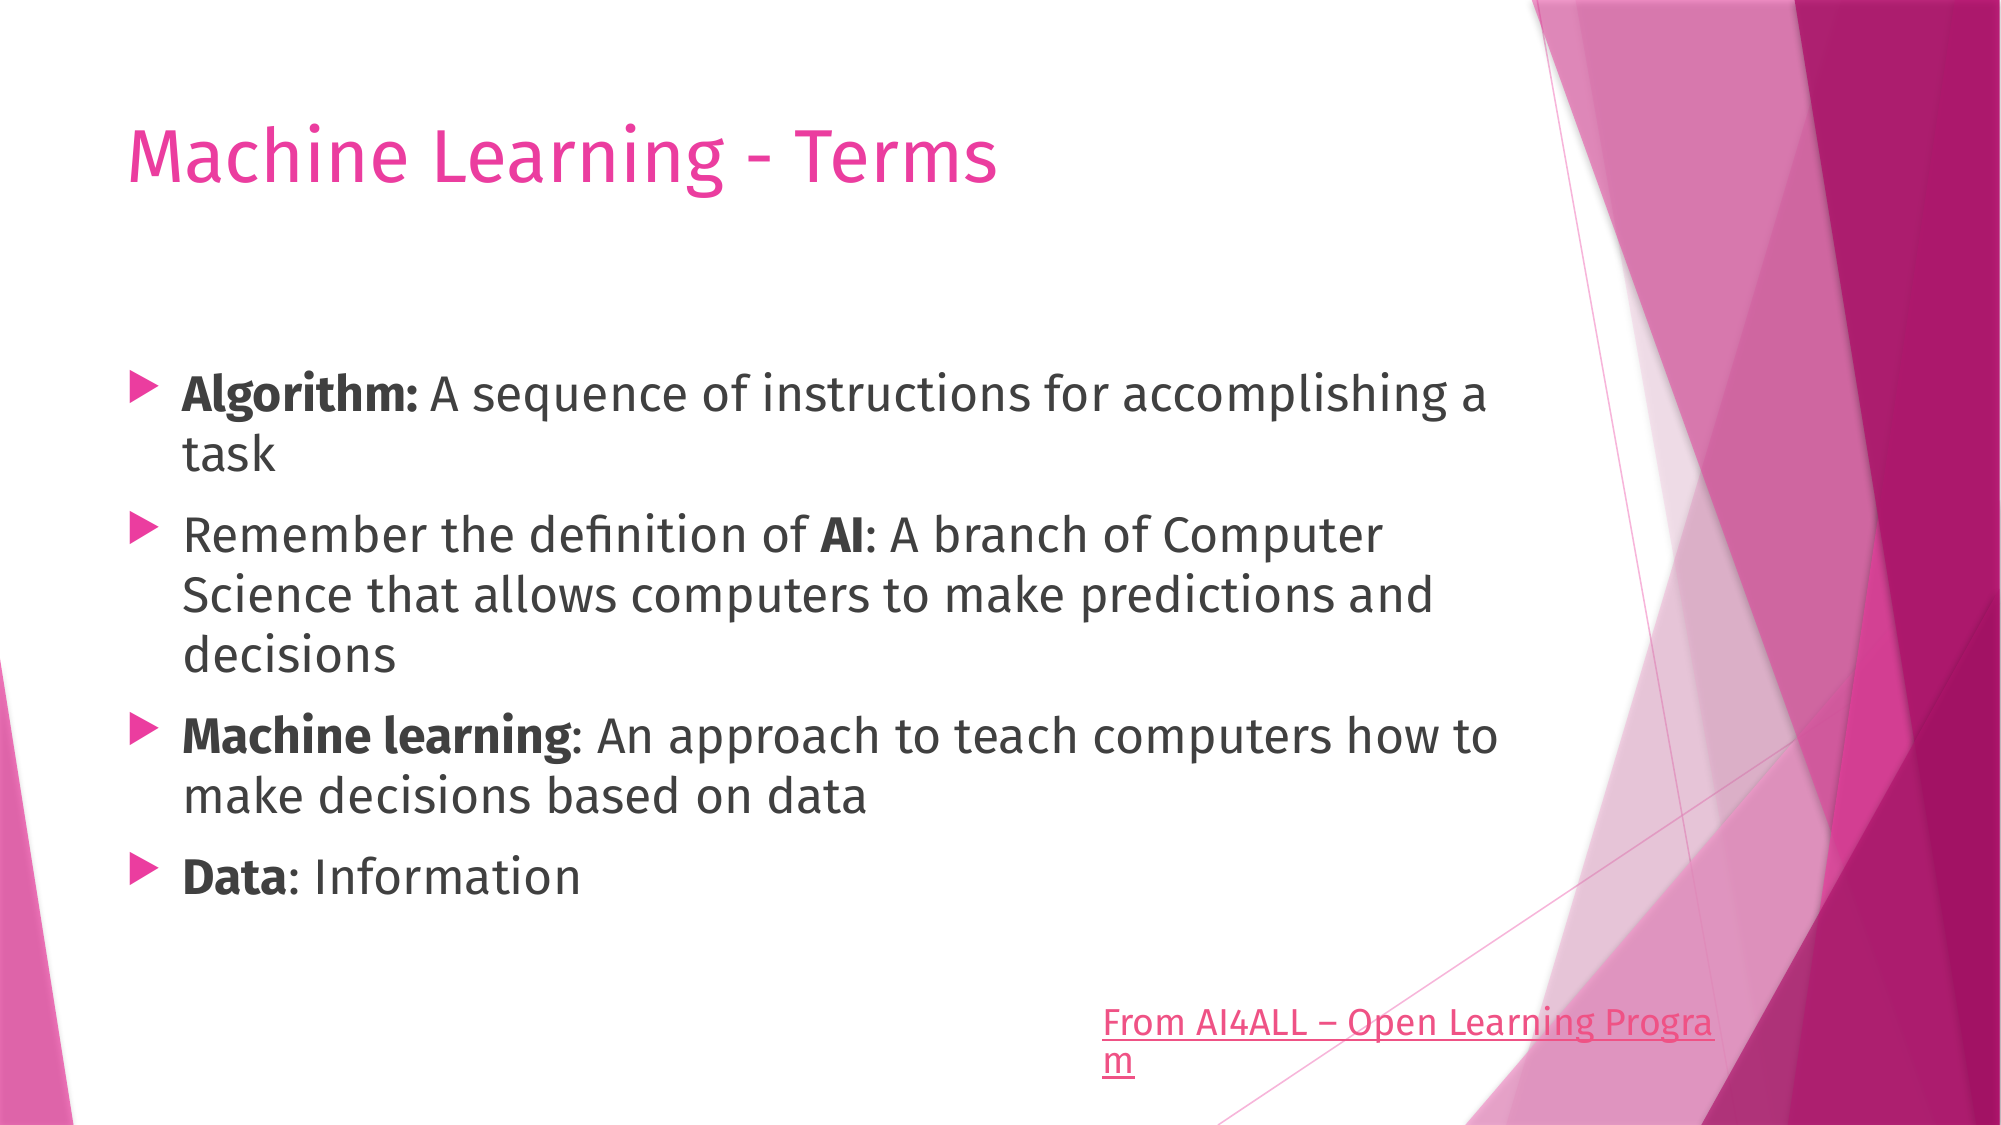

# Machine Learning - Terms
Algorithm: A sequence of instructions for accomplishing a task
Remember the definition of AI: A branch of Computer Science that allows computers to make predictions and decisions
Machine learning: An approach to teach computers how to make decisions based on data
Data: Information
From AI4ALL – Open Learning Program